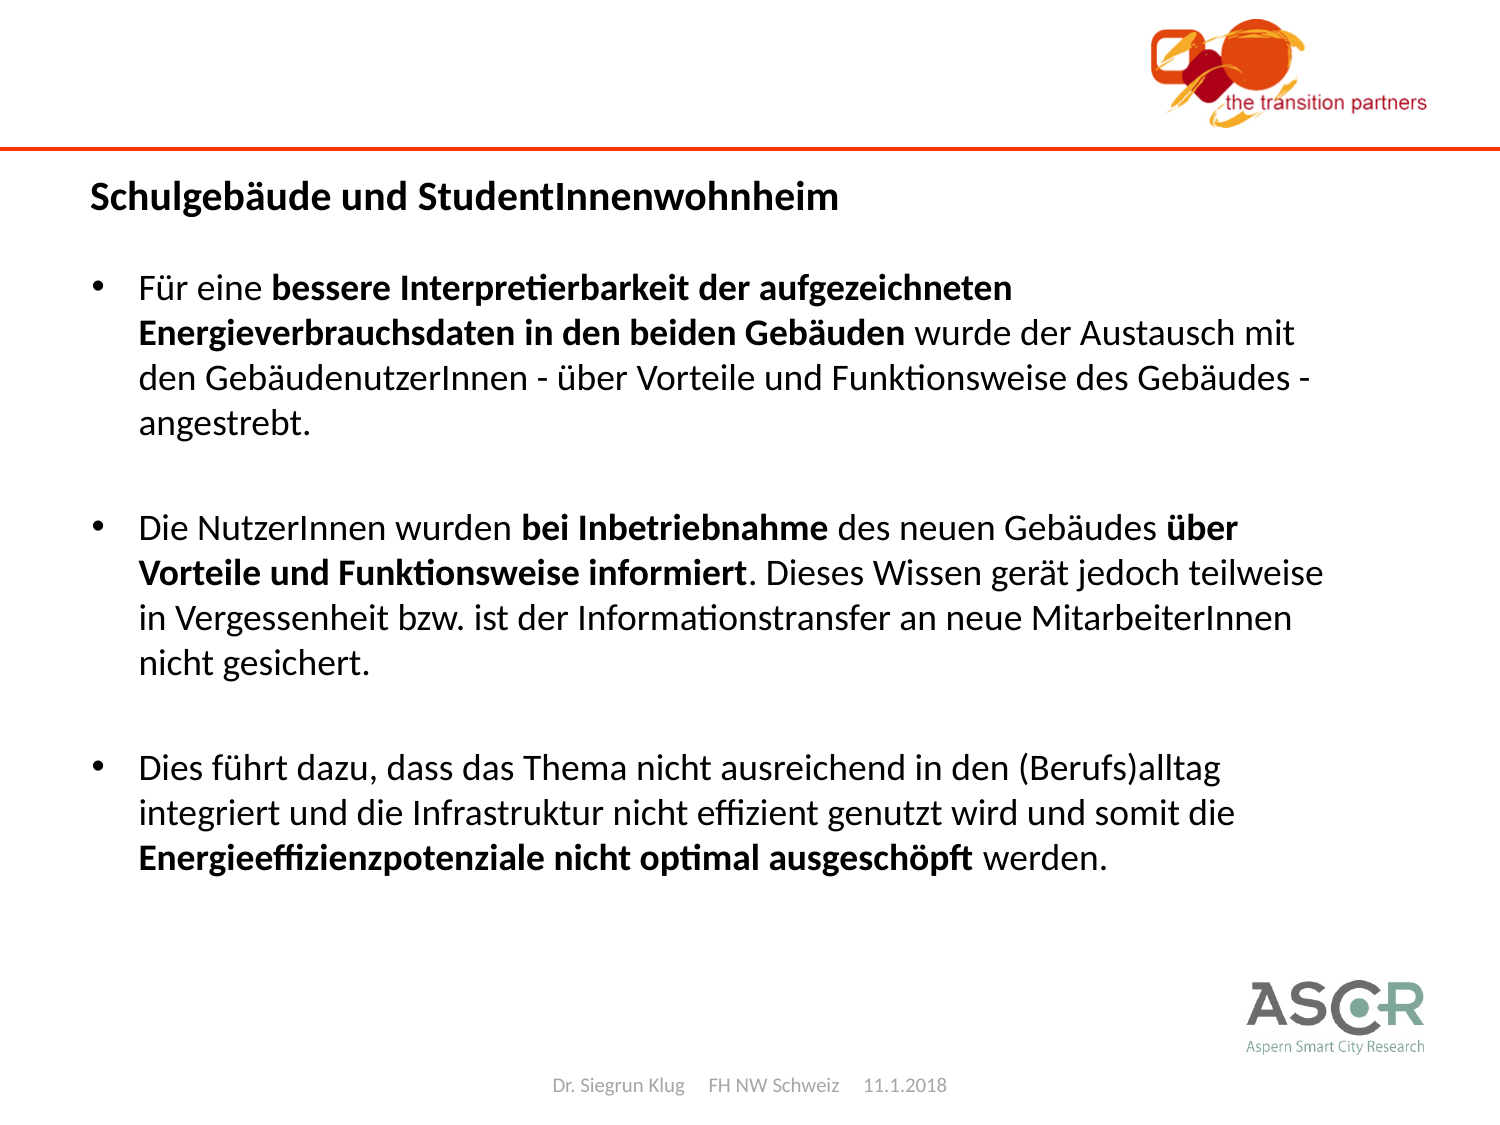

Schulgebäude und StudentInnenwohnheim
Für eine bessere Interpretierbarkeit der aufgezeichneten Energieverbrauchsdaten in den beiden Gebäuden wurde der Austausch mit den GebäudenutzerInnen - über Vorteile und Funktionsweise des Gebäudes - angestrebt.

Die NutzerInnen wurden bei Inbetriebnahme des neuen Gebäudes über Vorteile und Funktionsweise informiert. Dieses Wissen gerät jedoch teilweise in Vergessenheit bzw. ist der Informationstransfer an neue MitarbeiterInnen nicht gesichert.

Dies führt dazu, dass das Thema nicht ausreichend in den (Berufs)alltag integriert und die Infrastruktur nicht effizient genutzt wird und somit die Energieeffizienzpotenziale nicht optimal ausgeschöpft werden.
Dr. Siegrun Klug     FH NW Schweiz     11.1.2018